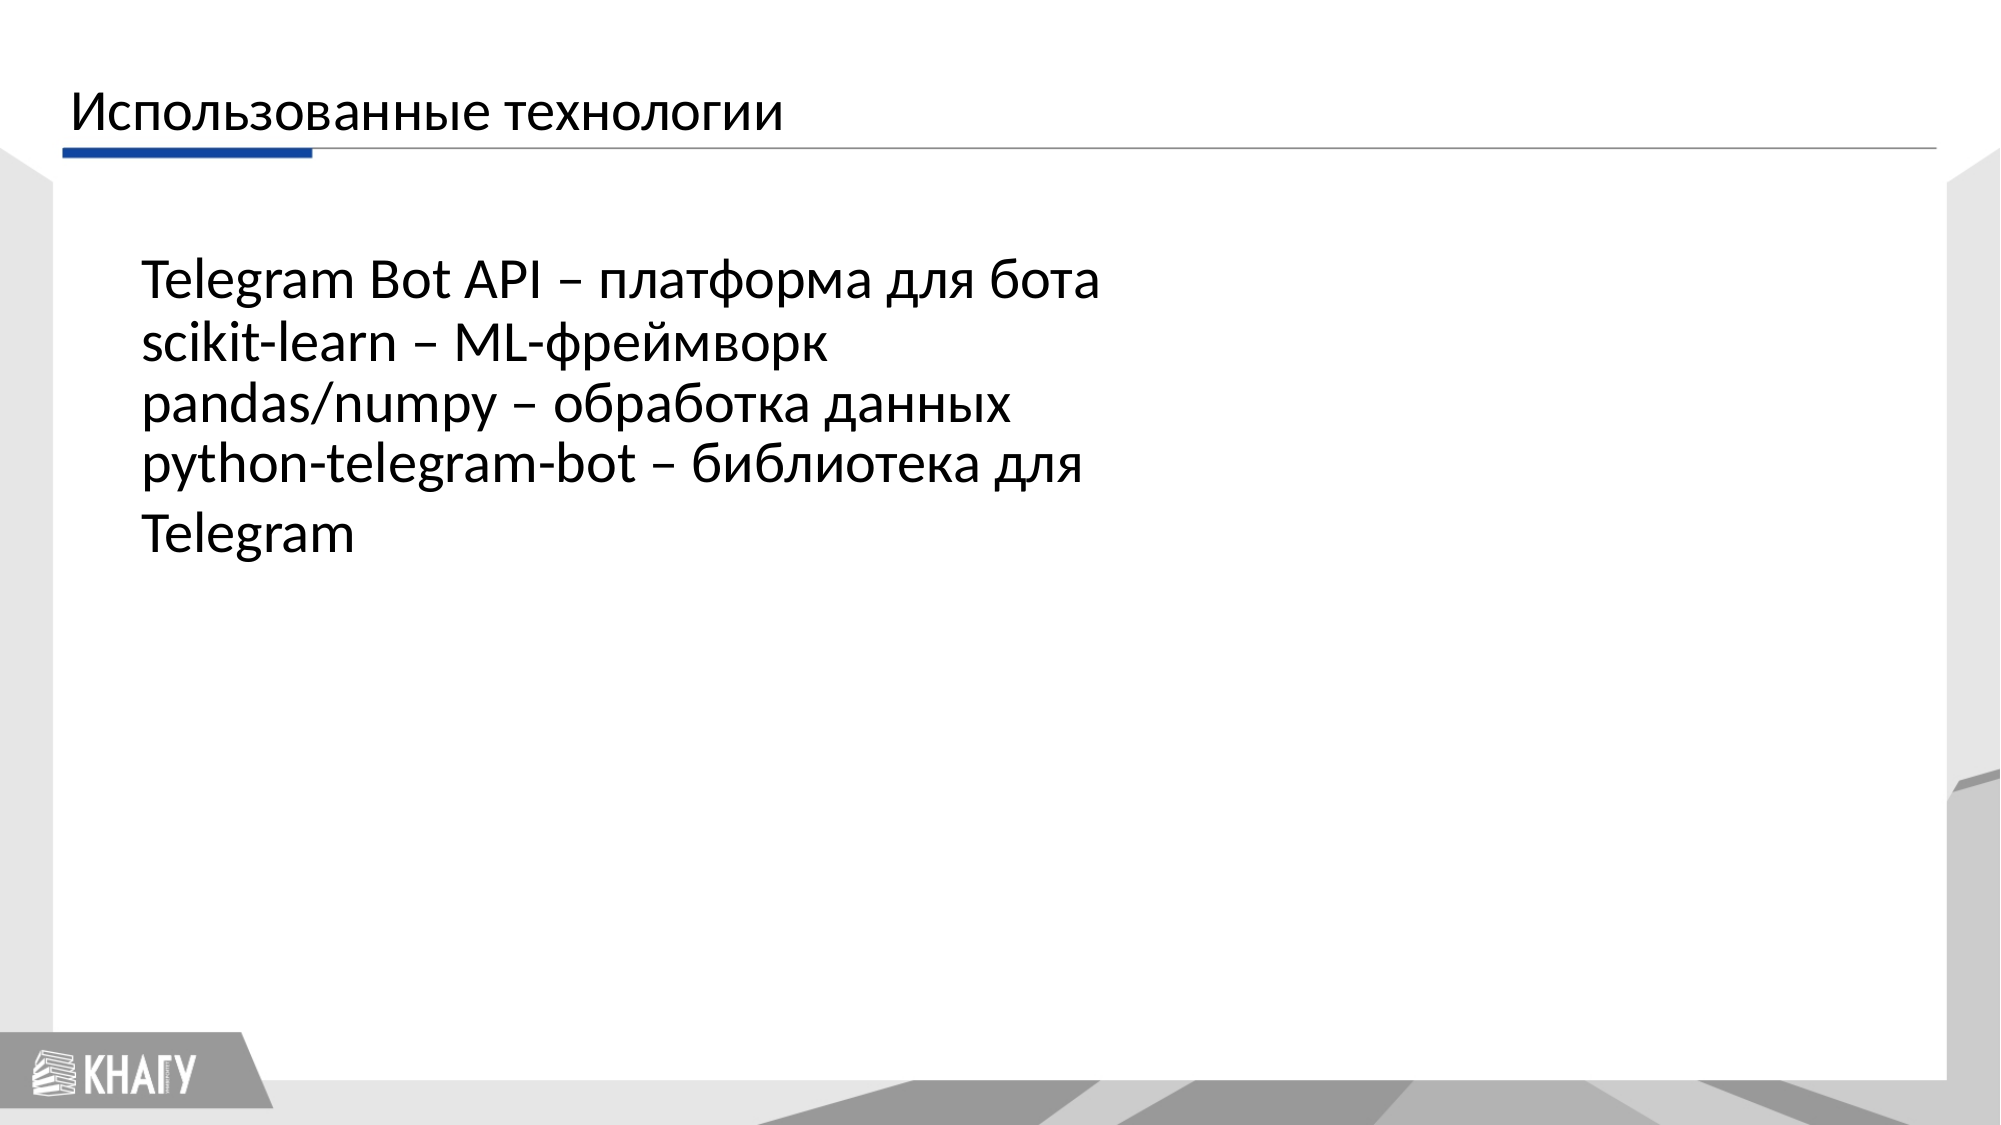

# Использованные технологии
Telegram Bot API – платформа для бота
scikit-learn – ML-фреймворк
pandas/numpy – обработка данных
python-telegram-bot – библиотека для Telegram